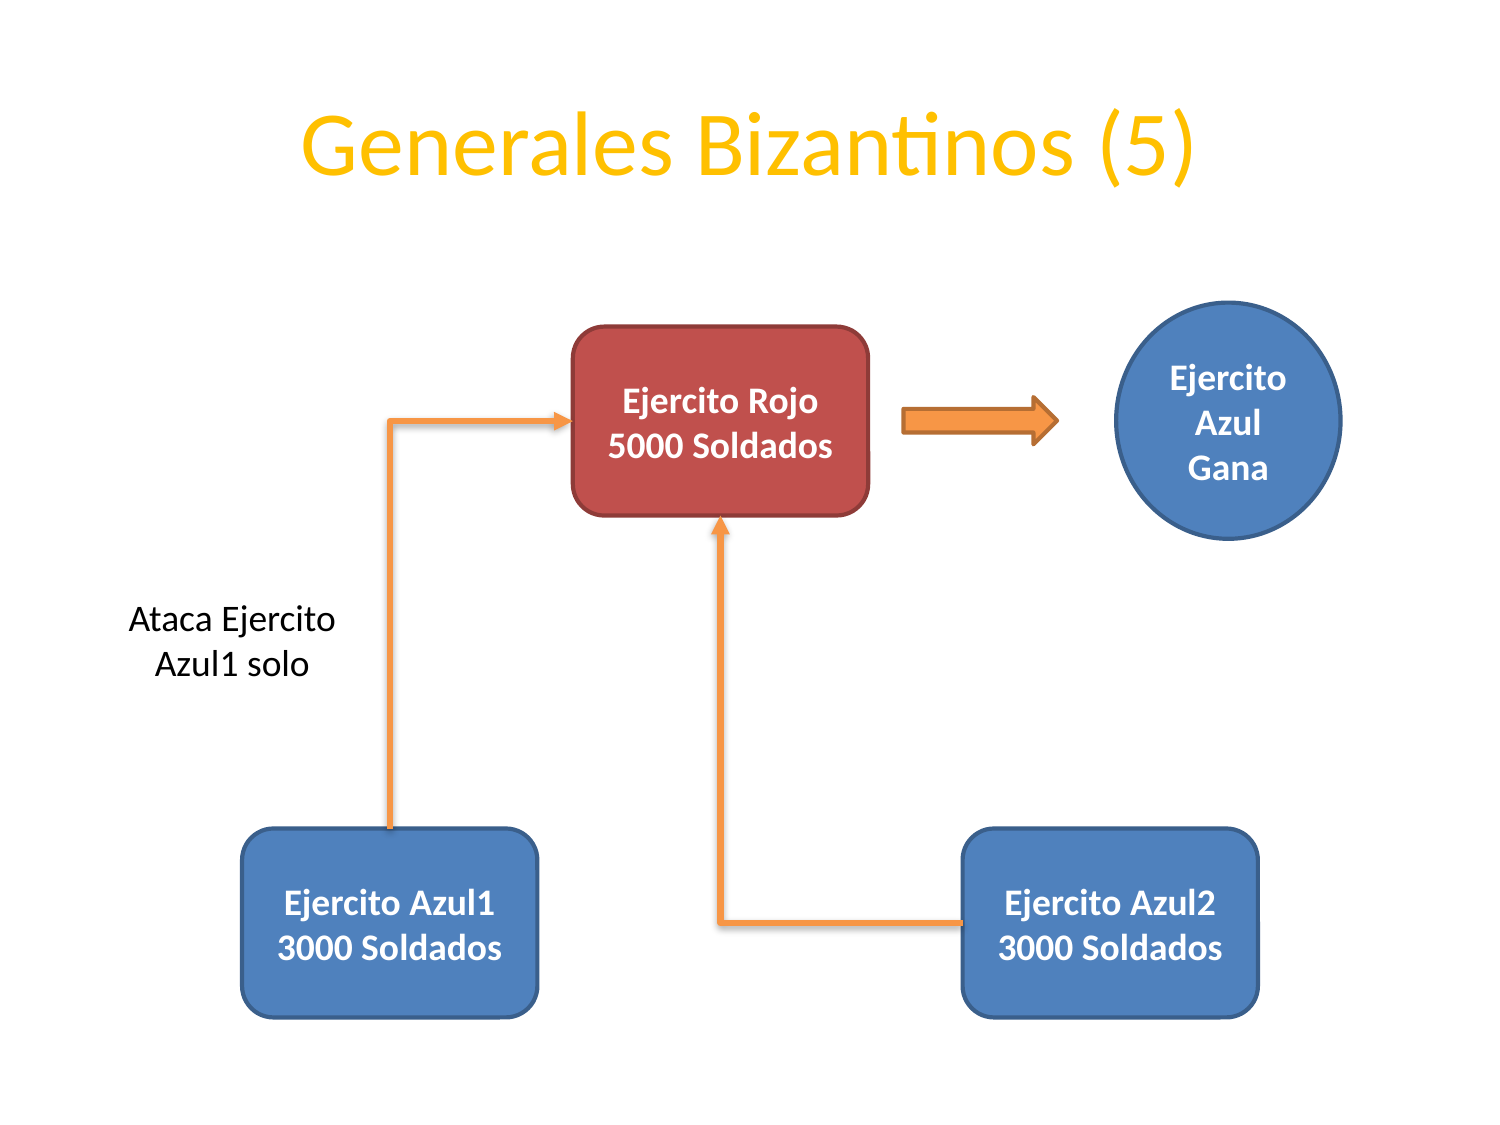

# Generales Bizantinos (5)
Ejercito Azul Gana
Ejercito Rojo
5000 Soldados

Ataca Ejercito Azul1 solo
Ejercito Azul1
3000 Soldados
Ejercito Azul2
3000 Soldados